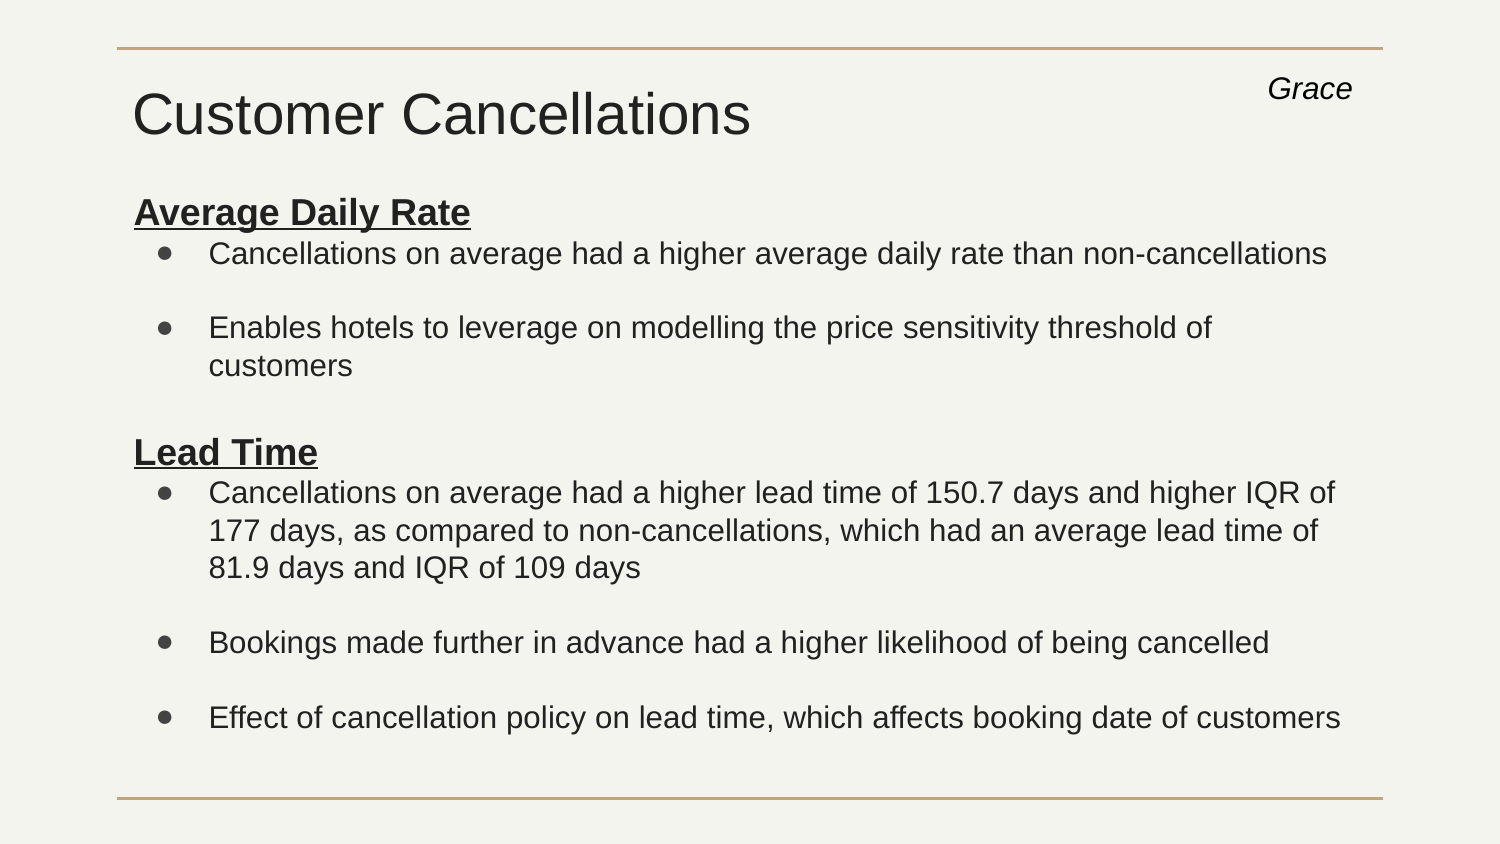

Grace
# Customer Cancellations
Average Daily Rate
Cancellations on average had a higher average daily rate than non-cancellations

Enables hotels to leverage on modelling the price sensitivity threshold of customers

Lead Time
Cancellations on average had a higher lead time of 150.7 days and higher IQR of 177 days, as compared to non-cancellations, which had an average lead time of 81.9 days and IQR of 109 days

Bookings made further in advance had a higher likelihood of being cancelled

Effect of cancellation policy on lead time, which affects booking date of customers